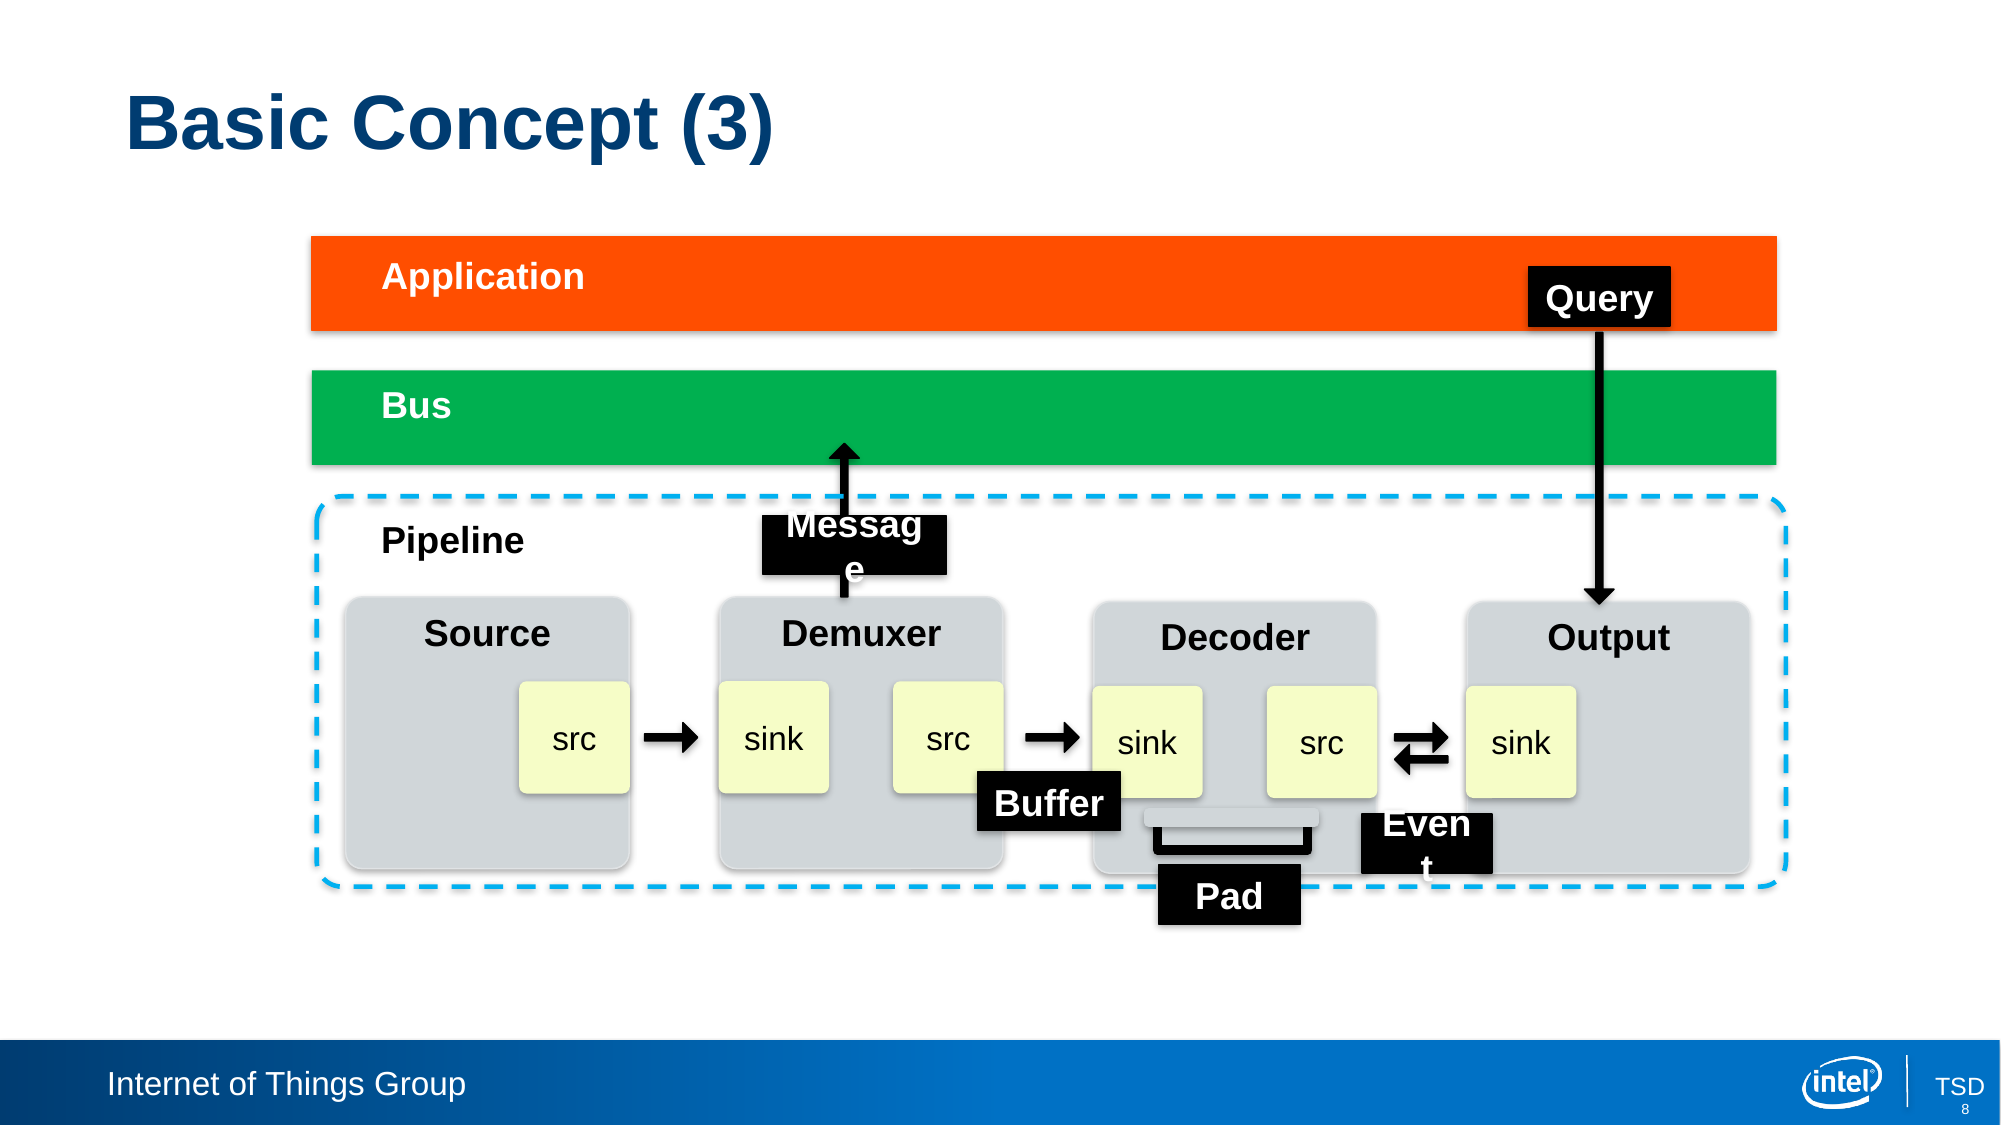

# Basic Concept (3)

Application
Query

Bus

Message
Pipeline

Demuxer

sink
src

Source

src

Decoder

sink
src

Output

sink

Buffer

Event
Pad
8